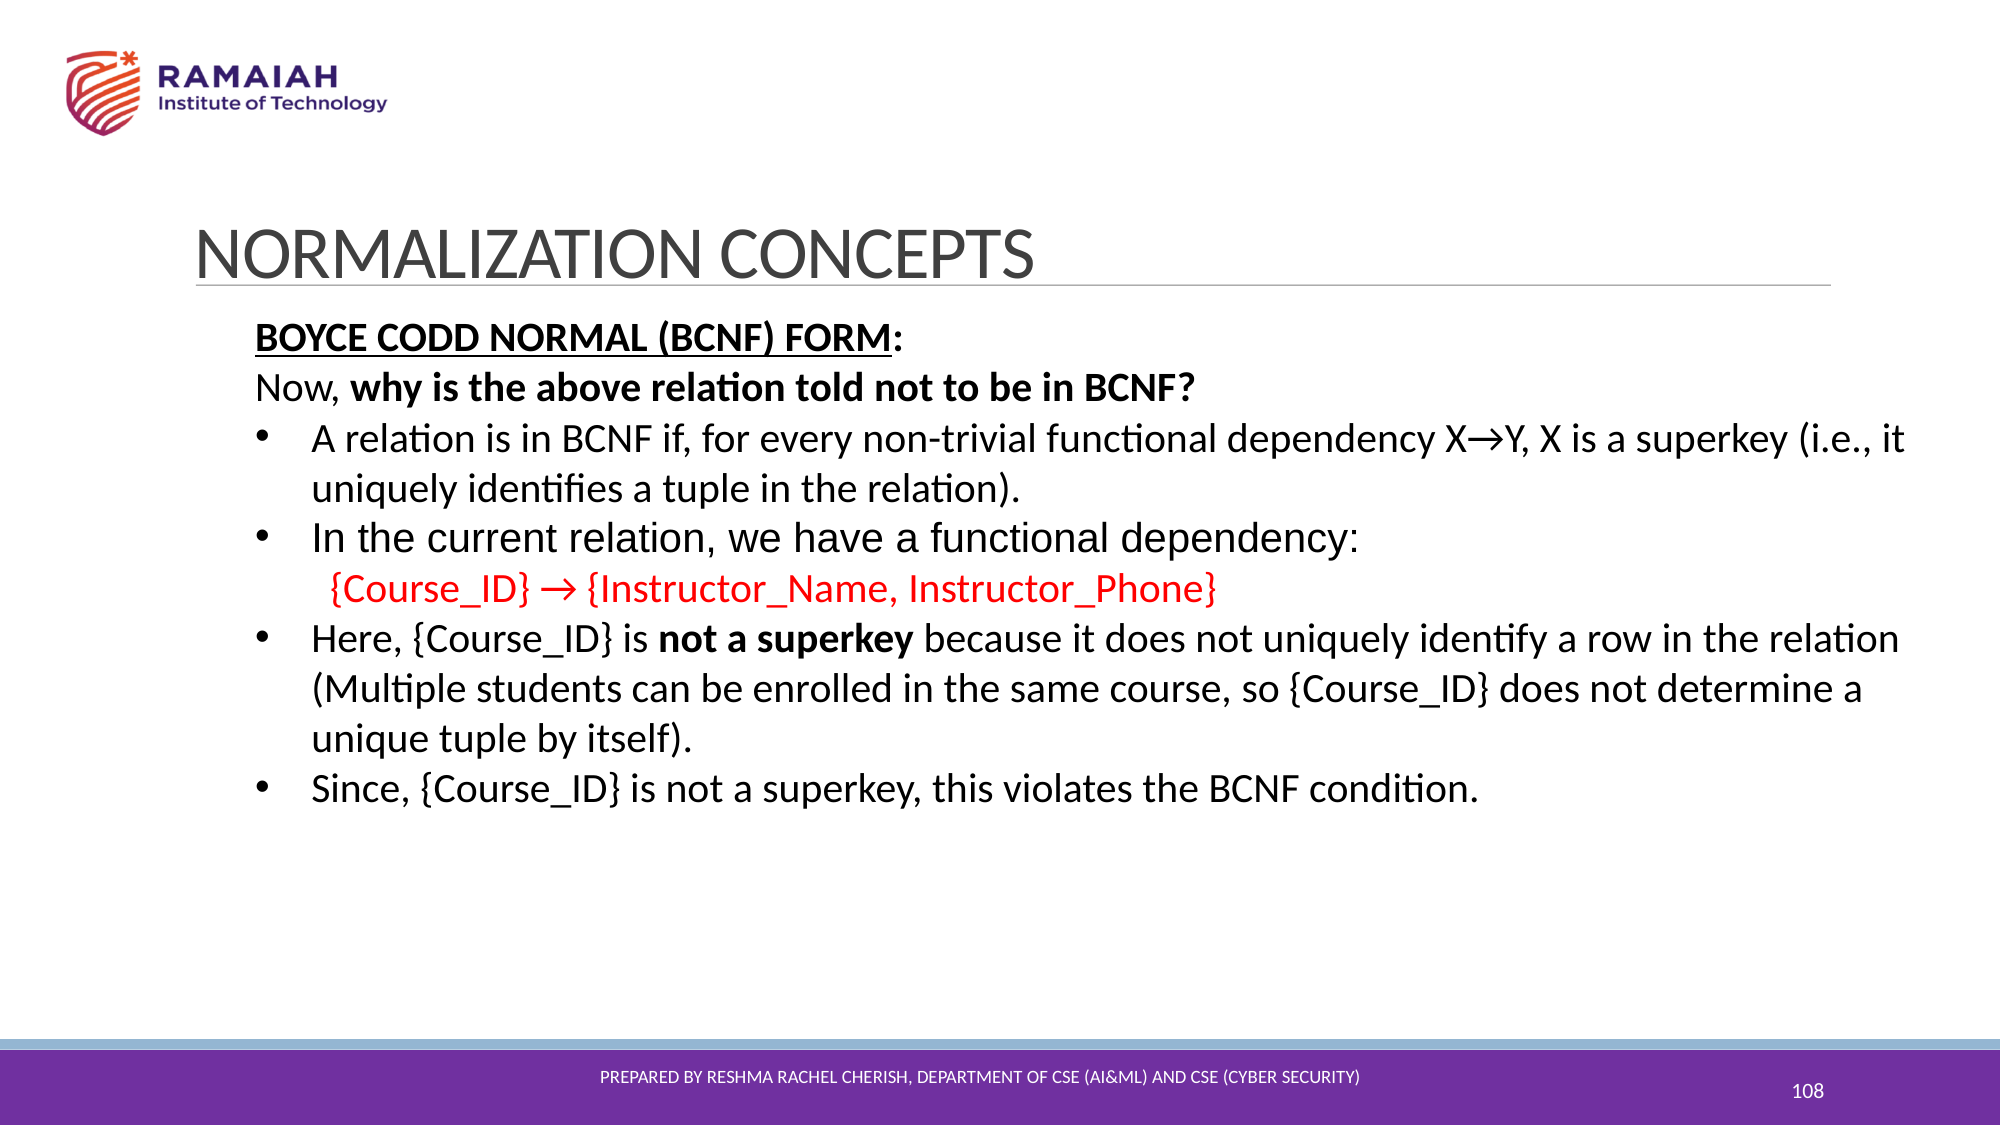

NORMALIZATION CONCEPTS
BOYCE CODD NORMAL (BCNF) FORM:
Now, why is the above relation told not to be in BCNF?
A relation is in BCNF if, for every non-trivial functional dependency X→Y, X is a superkey (i.e., it uniquely identifies a tuple in the relation).
In the current relation, we have a functional dependency:
{Course_ID} → {Instructor_Name, Instructor_Phone}
Here, {Course_ID} is not a superkey because it does not uniquely identify a row in the relation (Multiple students can be enrolled in the same course, so {Course_ID} does not determine a unique tuple by itself).
Since, {Course_ID} is not a superkey, this violates the BCNF condition.

108
Prepared By reshma Rachel cherish, Department of CSE (ai&ml) and CSE (Cyber security)